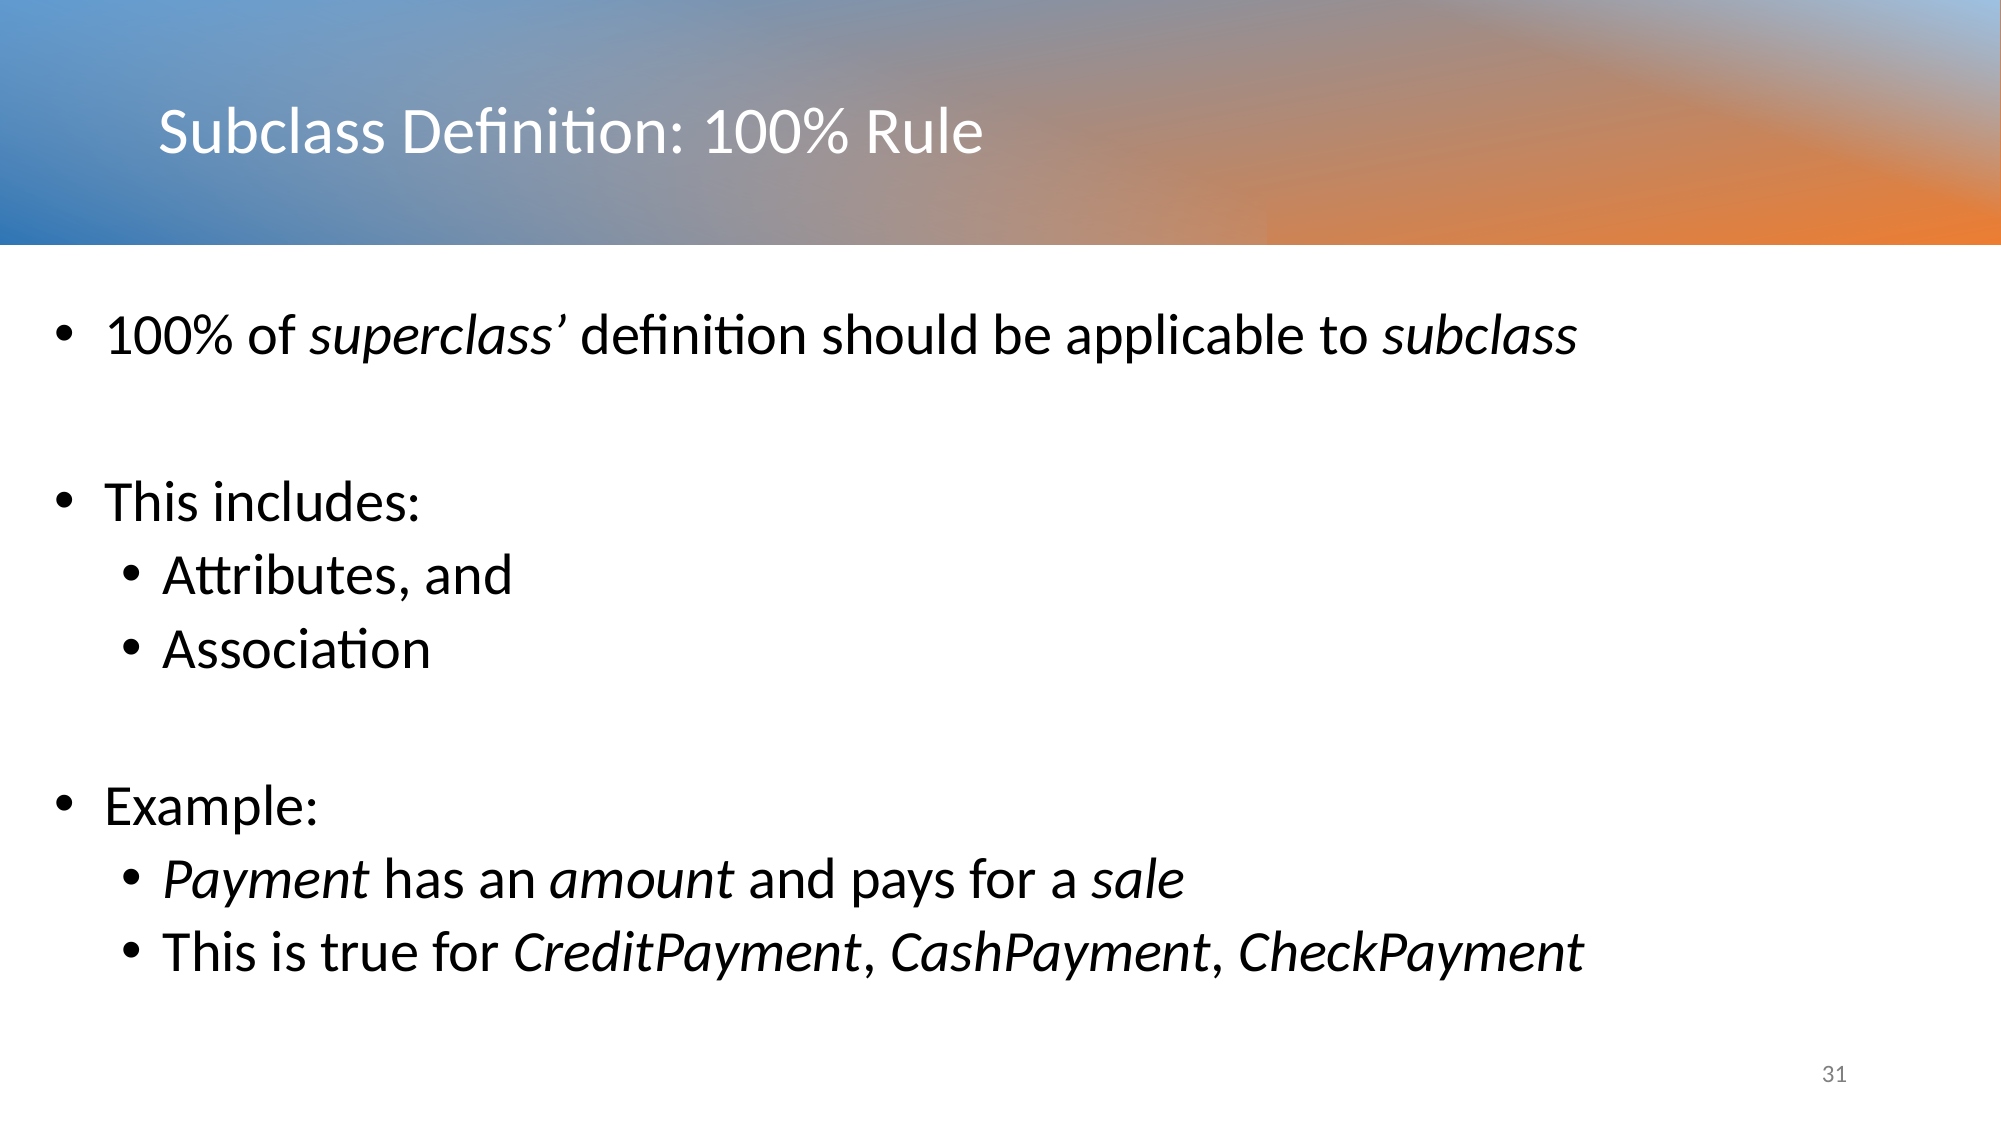

# Subclass Definition: 100% Rule
100% of superclass’ definition should be applicable to subclass

This includes:
Attributes, and
Association

Example:
Payment has an amount and pays for a sale
This is true for CreditPayment, CashPayment, CheckPayment
31